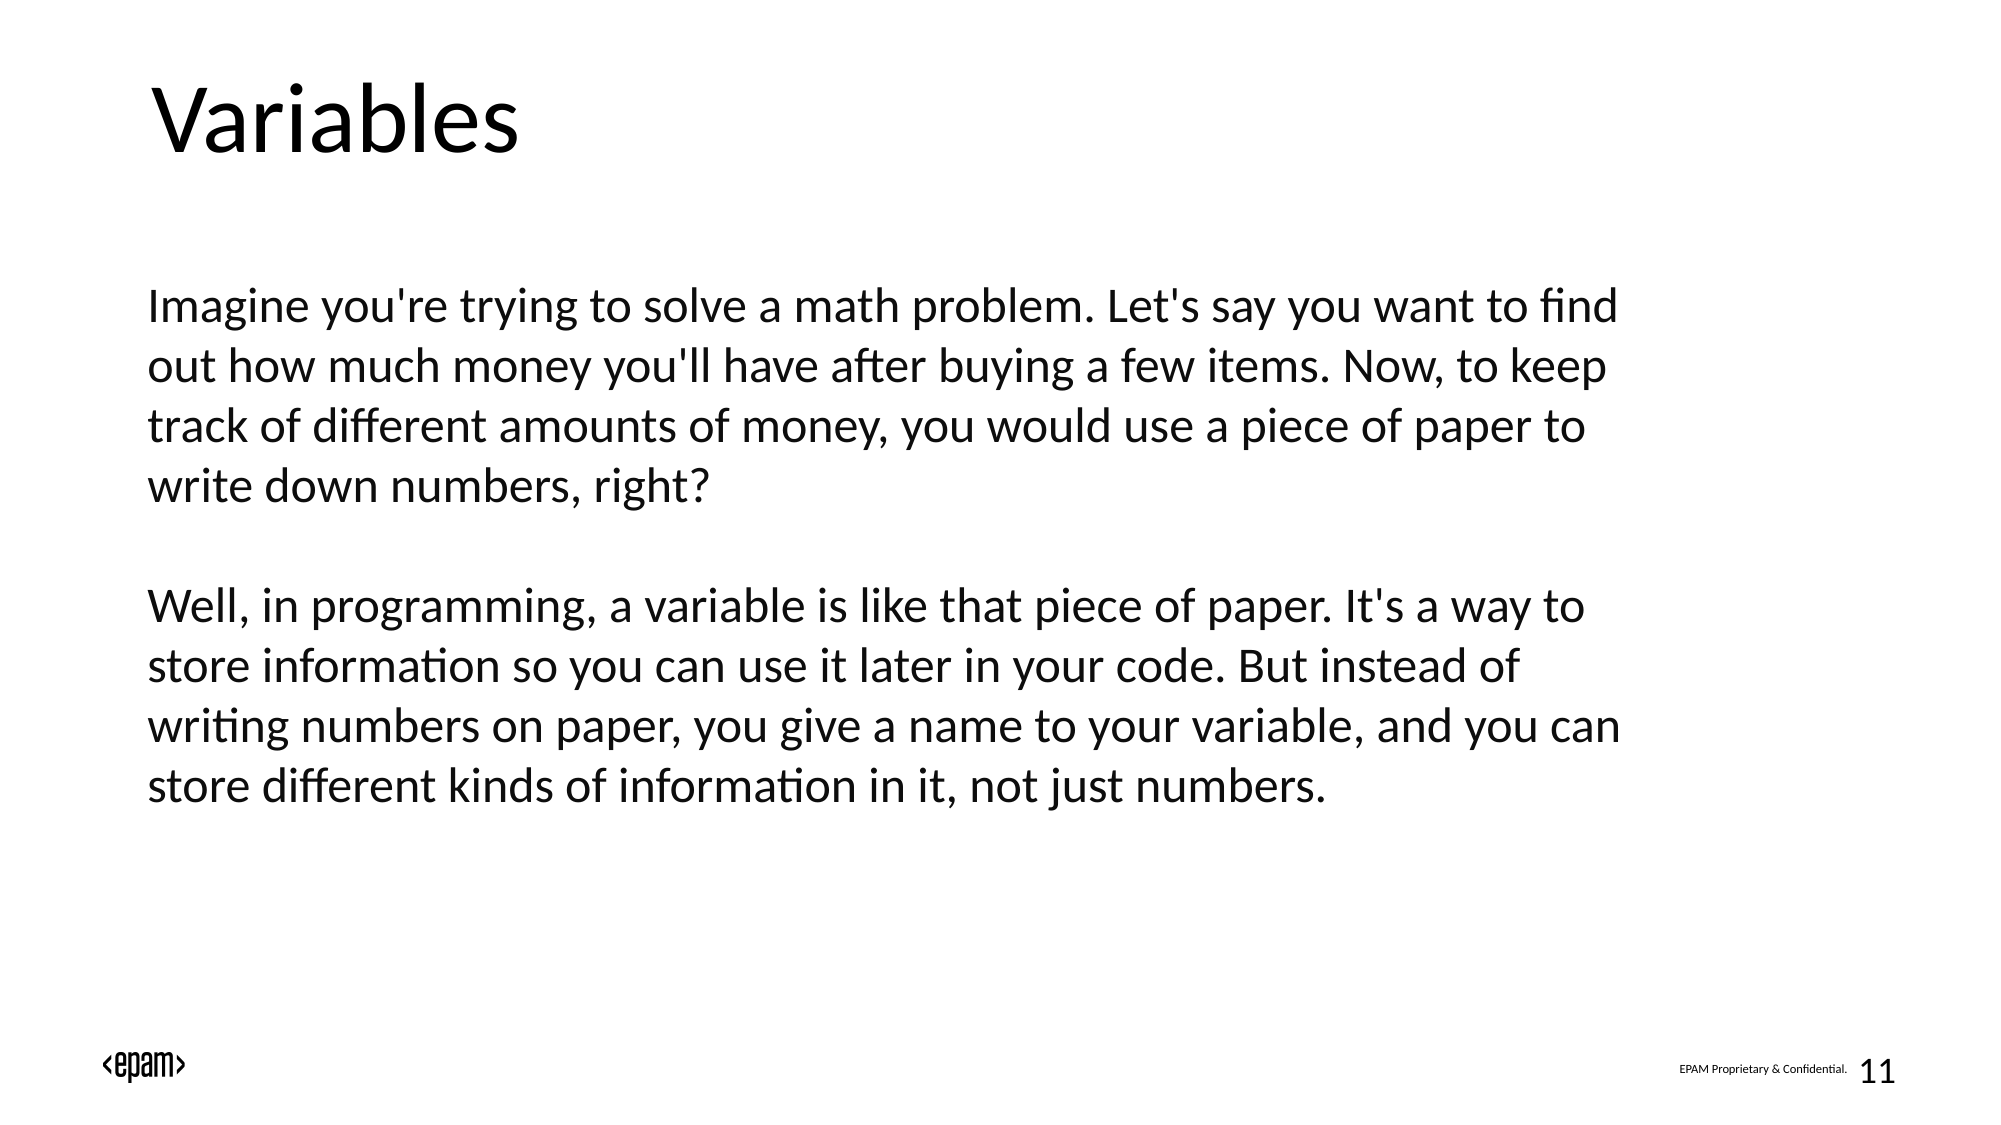

# Variables
Imagine you're trying to solve a math problem. Let's say you want to find out how much money you'll have after buying a few items. Now, to keep track of different amounts of money, you would use a piece of paper to write down numbers, right?

Well, in programming, a variable is like that piece of paper. It's a way to store information so you can use it later in your code. But instead of writing numbers on paper, you give a name to your variable, and you can store different kinds of information in it, not just numbers.